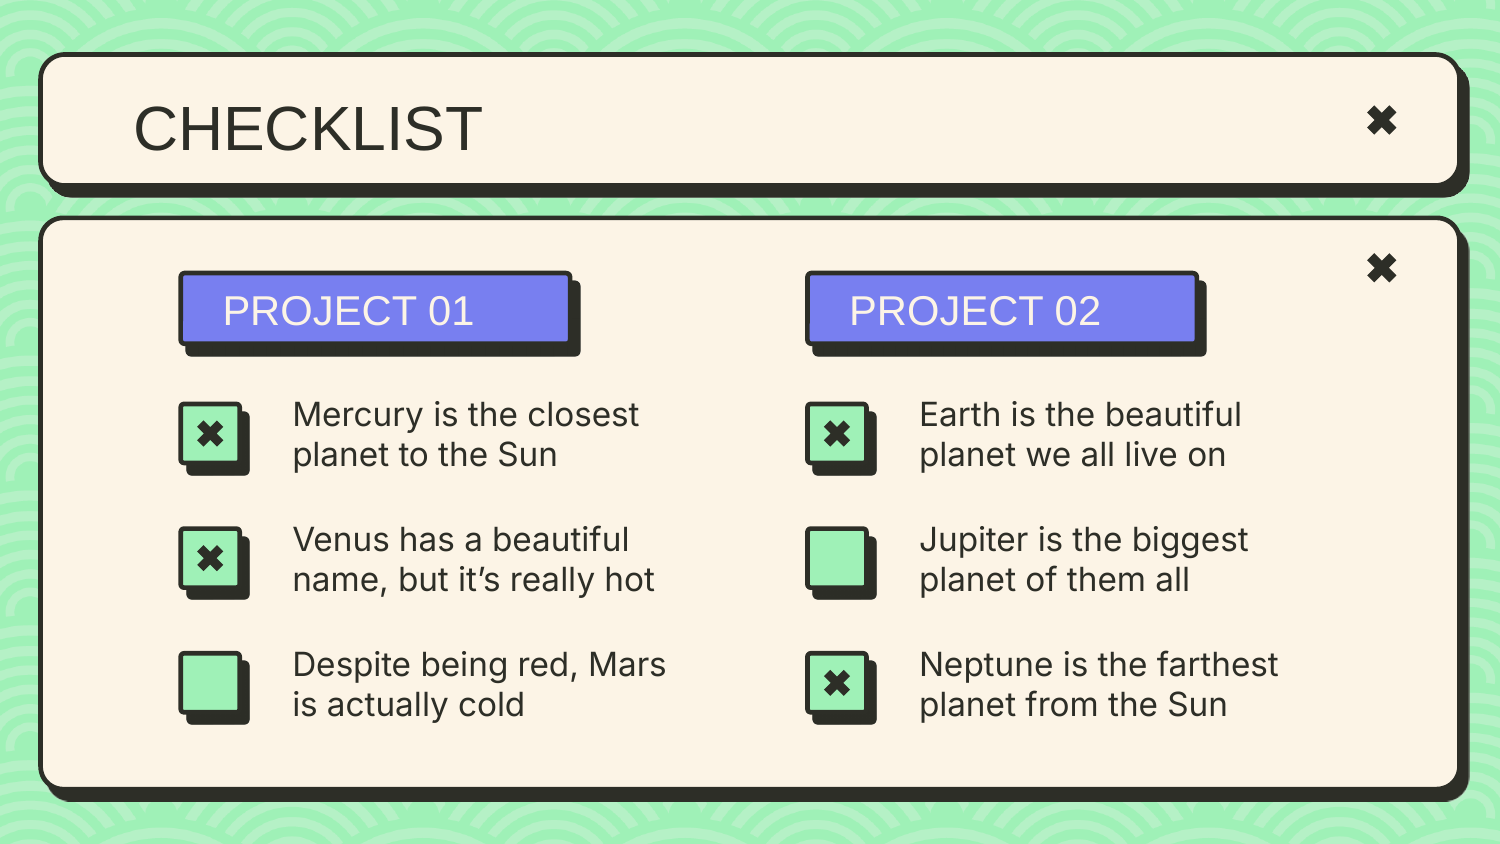

# CHECKLIST

PROJECT 01

PROJECT 02
Mercury is the closest planet to the Sun
Earth is the beautiful planet we all live on

Venus has a beautiful name, but it’s really hot
Jupiter is the biggest planet of them all

Despite being red, Mars is actually cold
Neptune is the farthest planet from the Sun